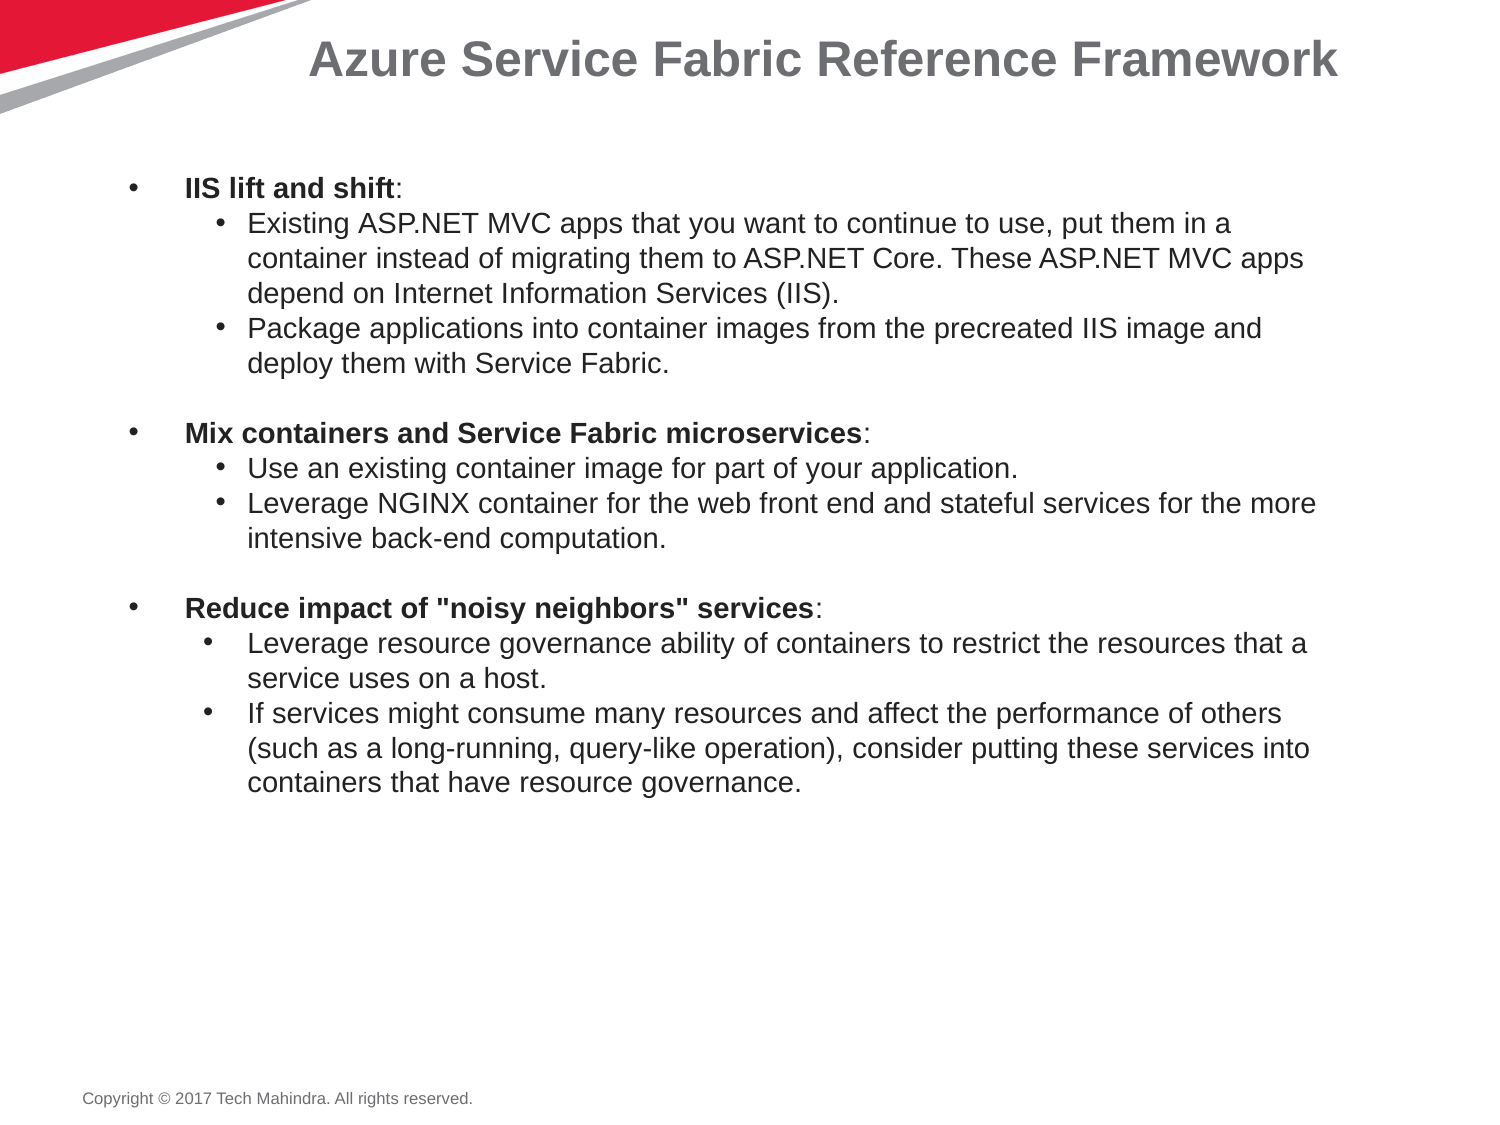

# Azure Service Fabric Reference Framework
IIS lift and shift:
Existing ASP.NET MVC apps that you want to continue to use, put them in a container instead of migrating them to ASP.NET Core. These ASP.NET MVC apps depend on Internet Information Services (IIS).
Package applications into container images from the precreated IIS image and deploy them with Service Fabric.

Mix containers and Service Fabric microservices:
Use an existing container image for part of your application.
Leverage NGINX container for the web front end and stateful services for the more intensive back-end computation.

Reduce impact of "noisy neighbors" services:
Leverage resource governance ability of containers to restrict the resources that a service uses on a host.
If services might consume many resources and affect the performance of others (such as a long-running, query-like operation), consider putting these services into containers that have resource governance.